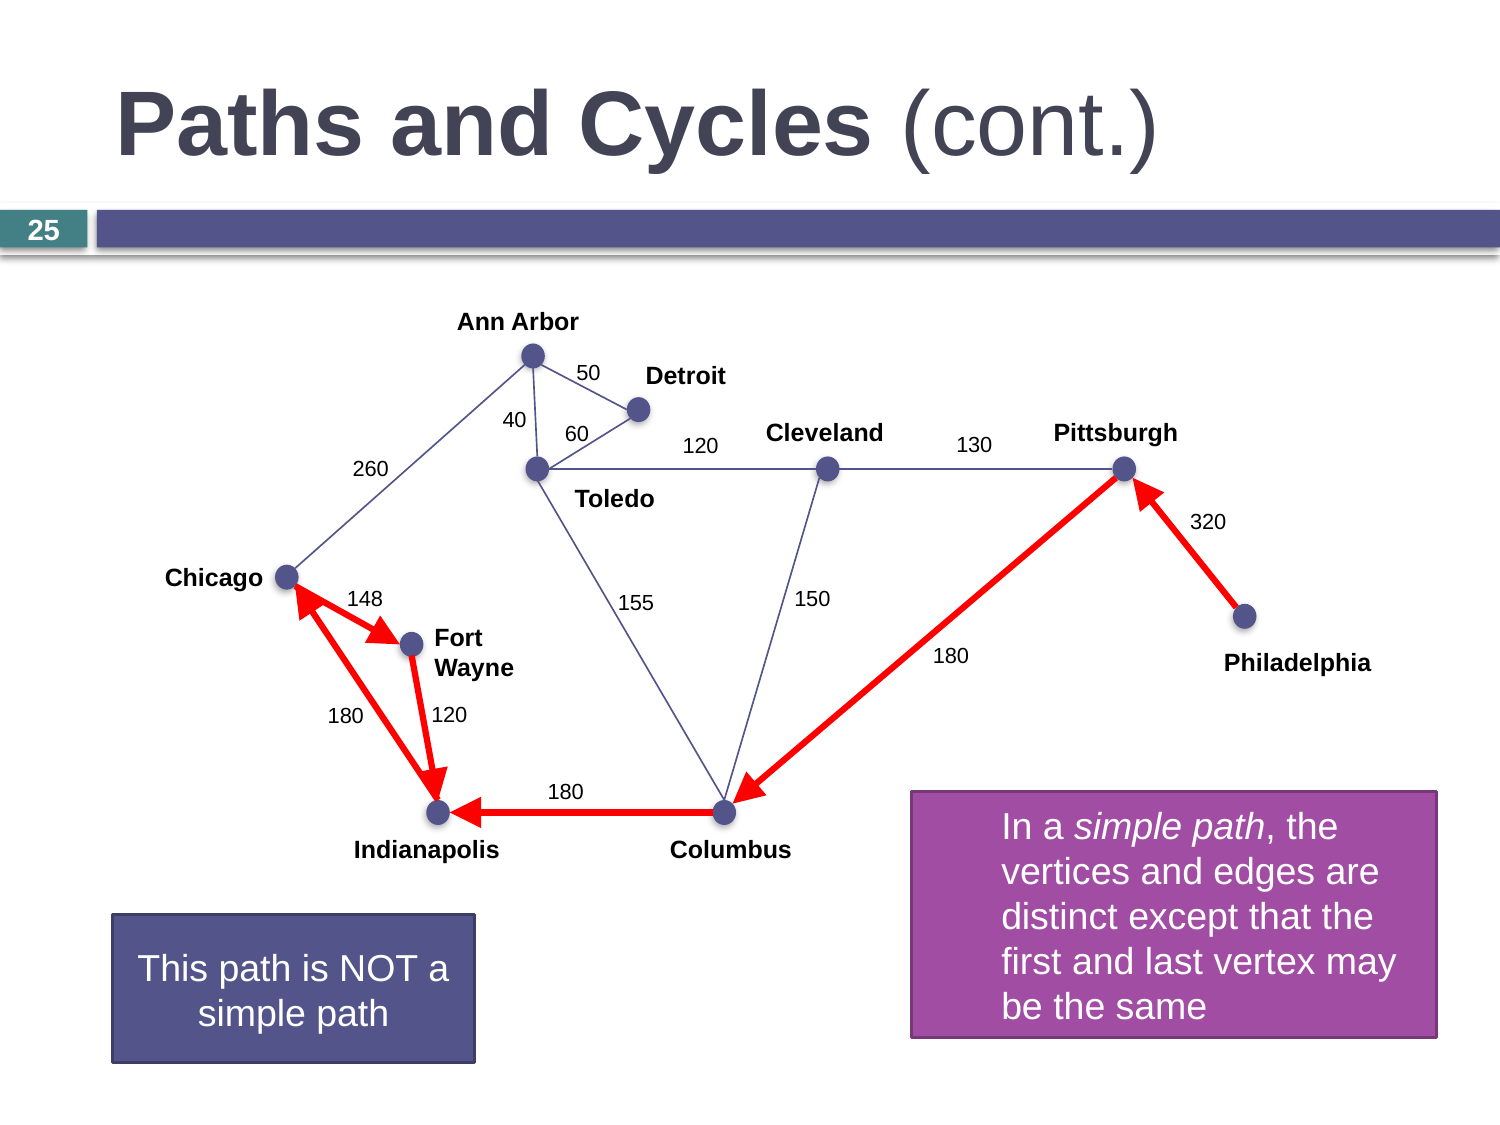

# Paths and Cycles (cont.)
25
Ann Arbor

50
Detroit

40
Cleveland
Pittsburgh
60
130
120
260

Toledo
320
Chicago

148
150
155

Fort
Wayne

180
Philadelphia
120
180
180
In a simple path, the vertices and edges are distinct except that the first and last vertex may be the same

Indianapolis
Columbus
This path is NOT a simple path